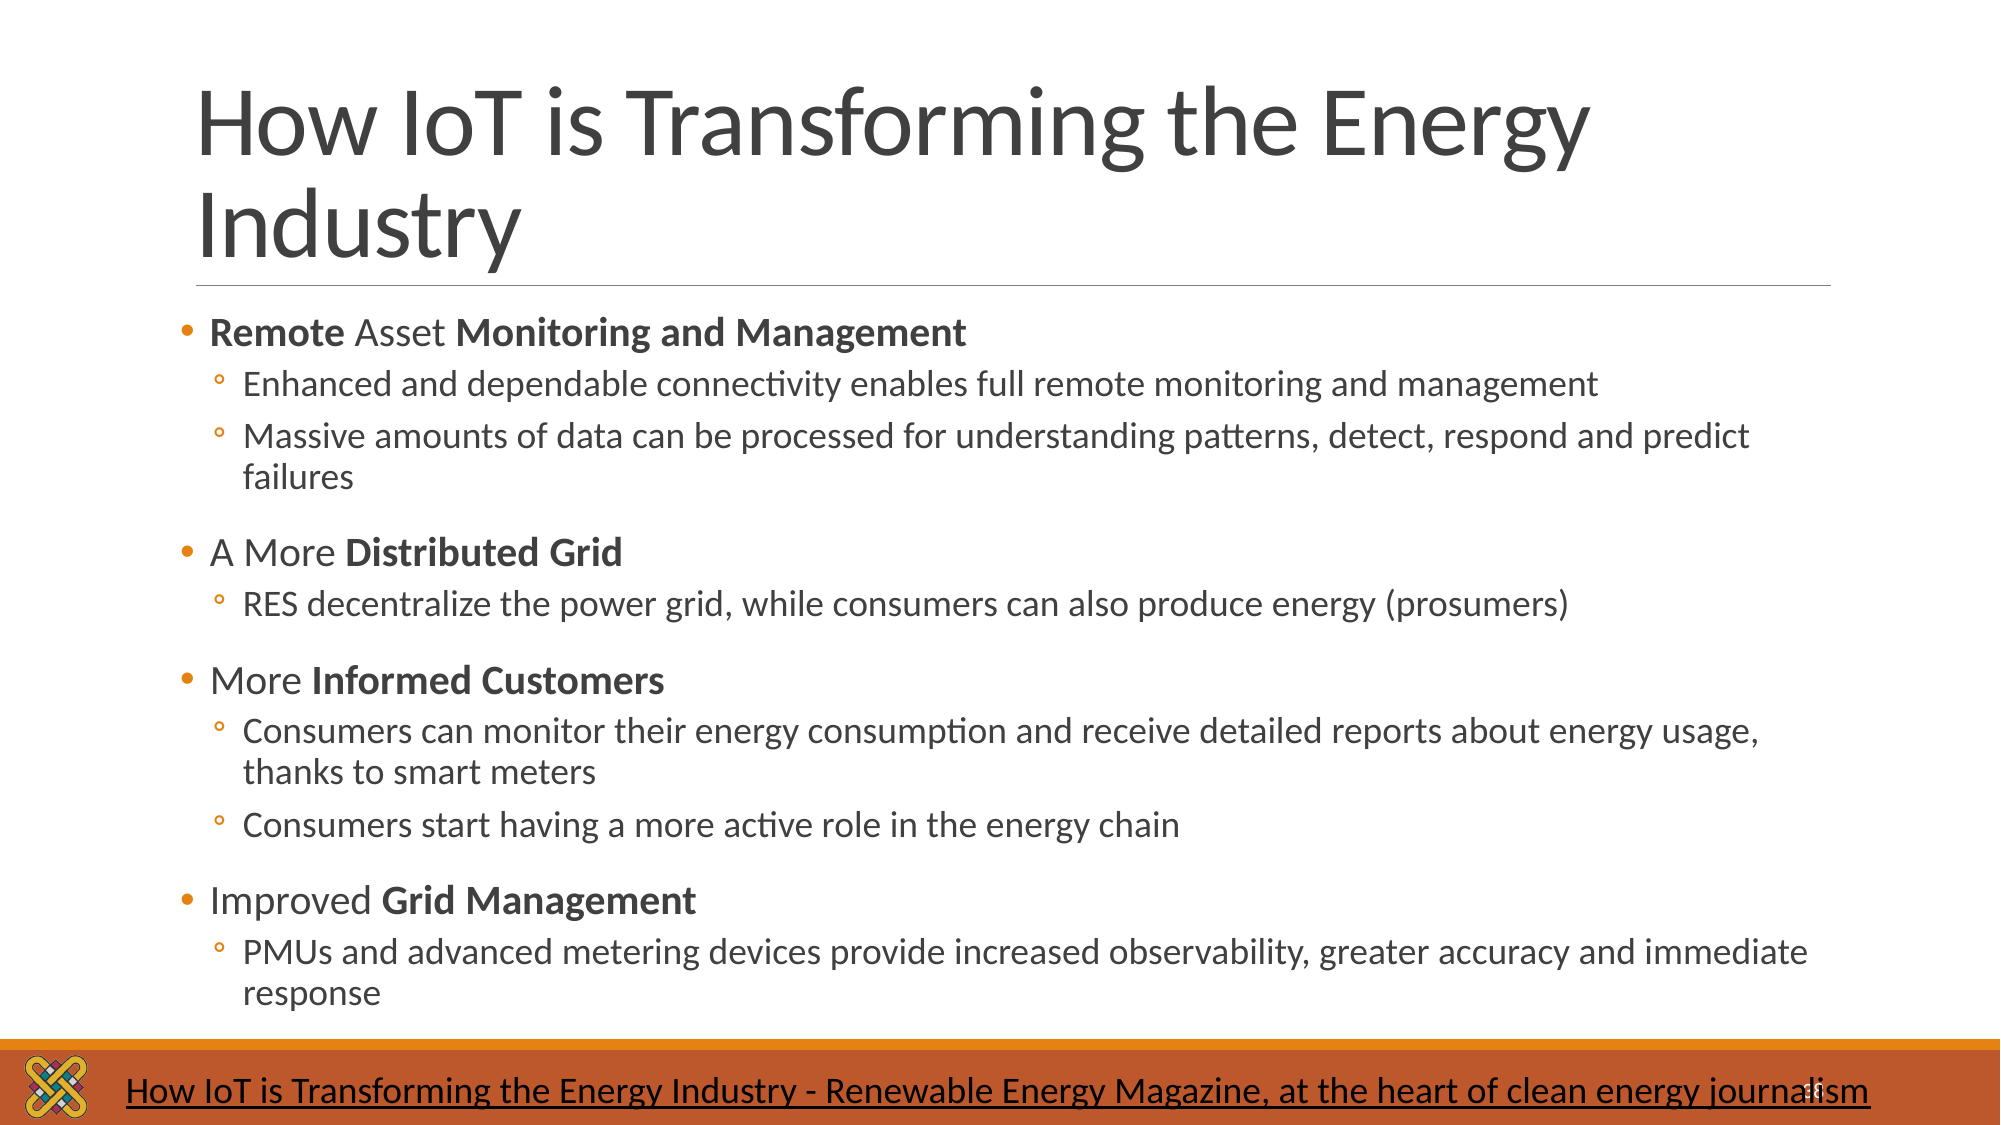

# How IoT is Transforming the Energy Industry
Remote Asset Monitoring and Management
Enhanced and dependable connectivity enables full remote monitoring and management
Massive amounts of data can be processed for understanding patterns, detect, respond and predict failures
A More Distributed Grid
RES decentralize the power grid, while consumers can also produce energy (prosumers)
More Informed Customers
Consumers can monitor their energy consumption and receive detailed reports about energy usage, thanks to smart meters
Consumers start having a more active role in the energy chain
Improved Grid Management
PMUs and advanced metering devices provide increased observability, greater accuracy and immediate response

How IoT is Transforming the Energy Industry - Renewable Energy Magazine, at the heart of clean energy journalism
38